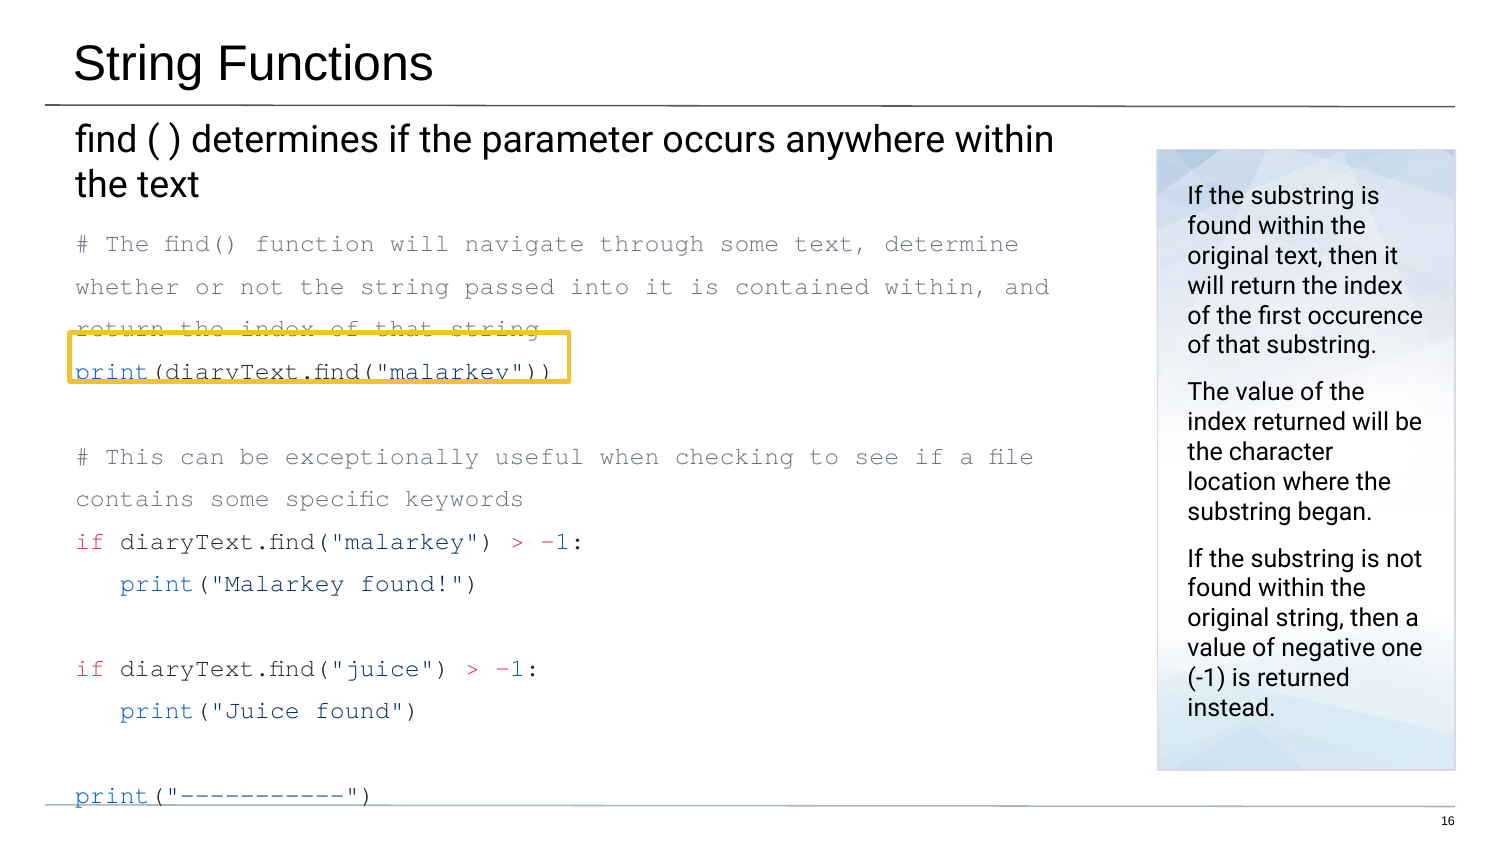

# String Functions
find ( ) determines if the parameter occurs anywhere within the text
If the substring is found within the original text, then it will return the index of the first occurence of that substring.
The value of the index returned will be the character location where the substring began.
If the substring is not found within the original string, then a value of negative one (-1) is returned instead.

# The find() function will navigate through some text, determine whether or not the string passed into it is contained within, and return the index of that string
print(diaryText.find("malarkey"))
# This can be exceptionally useful when checking to see if a file contains some specific keywords
if diaryText.find("malarkey") > -1:
   print("Malarkey found!")

if diaryText.find("juice") > -1:
   print("Juice found")

print("-----------")

16